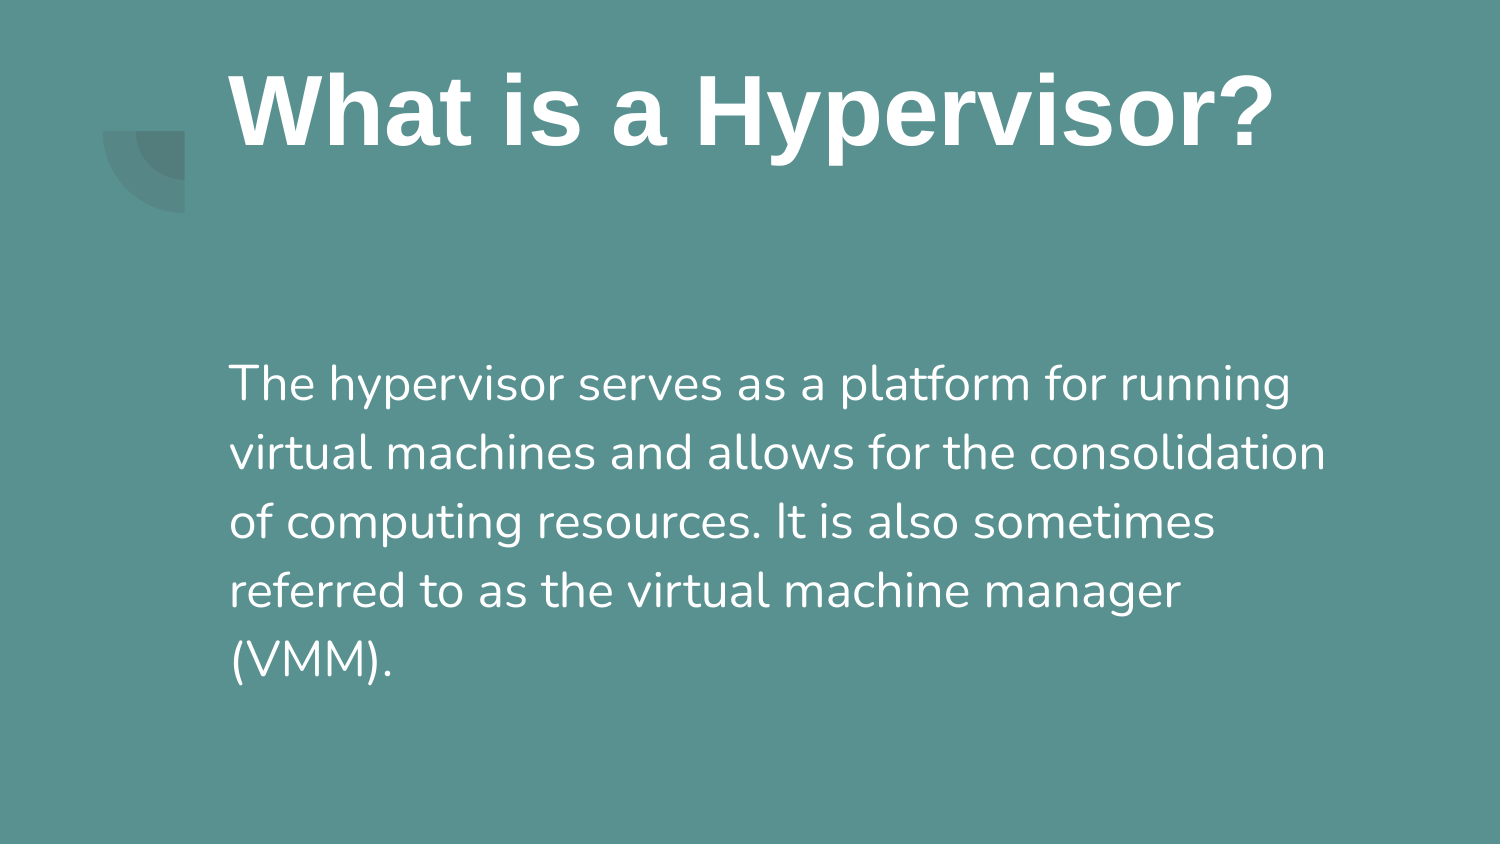

# What is a Hypervisor?
The hypervisor serves as a platform for running virtual machines and allows for the consolidation of computing resources. It is also sometimes referred to as the virtual machine manager (VMM).